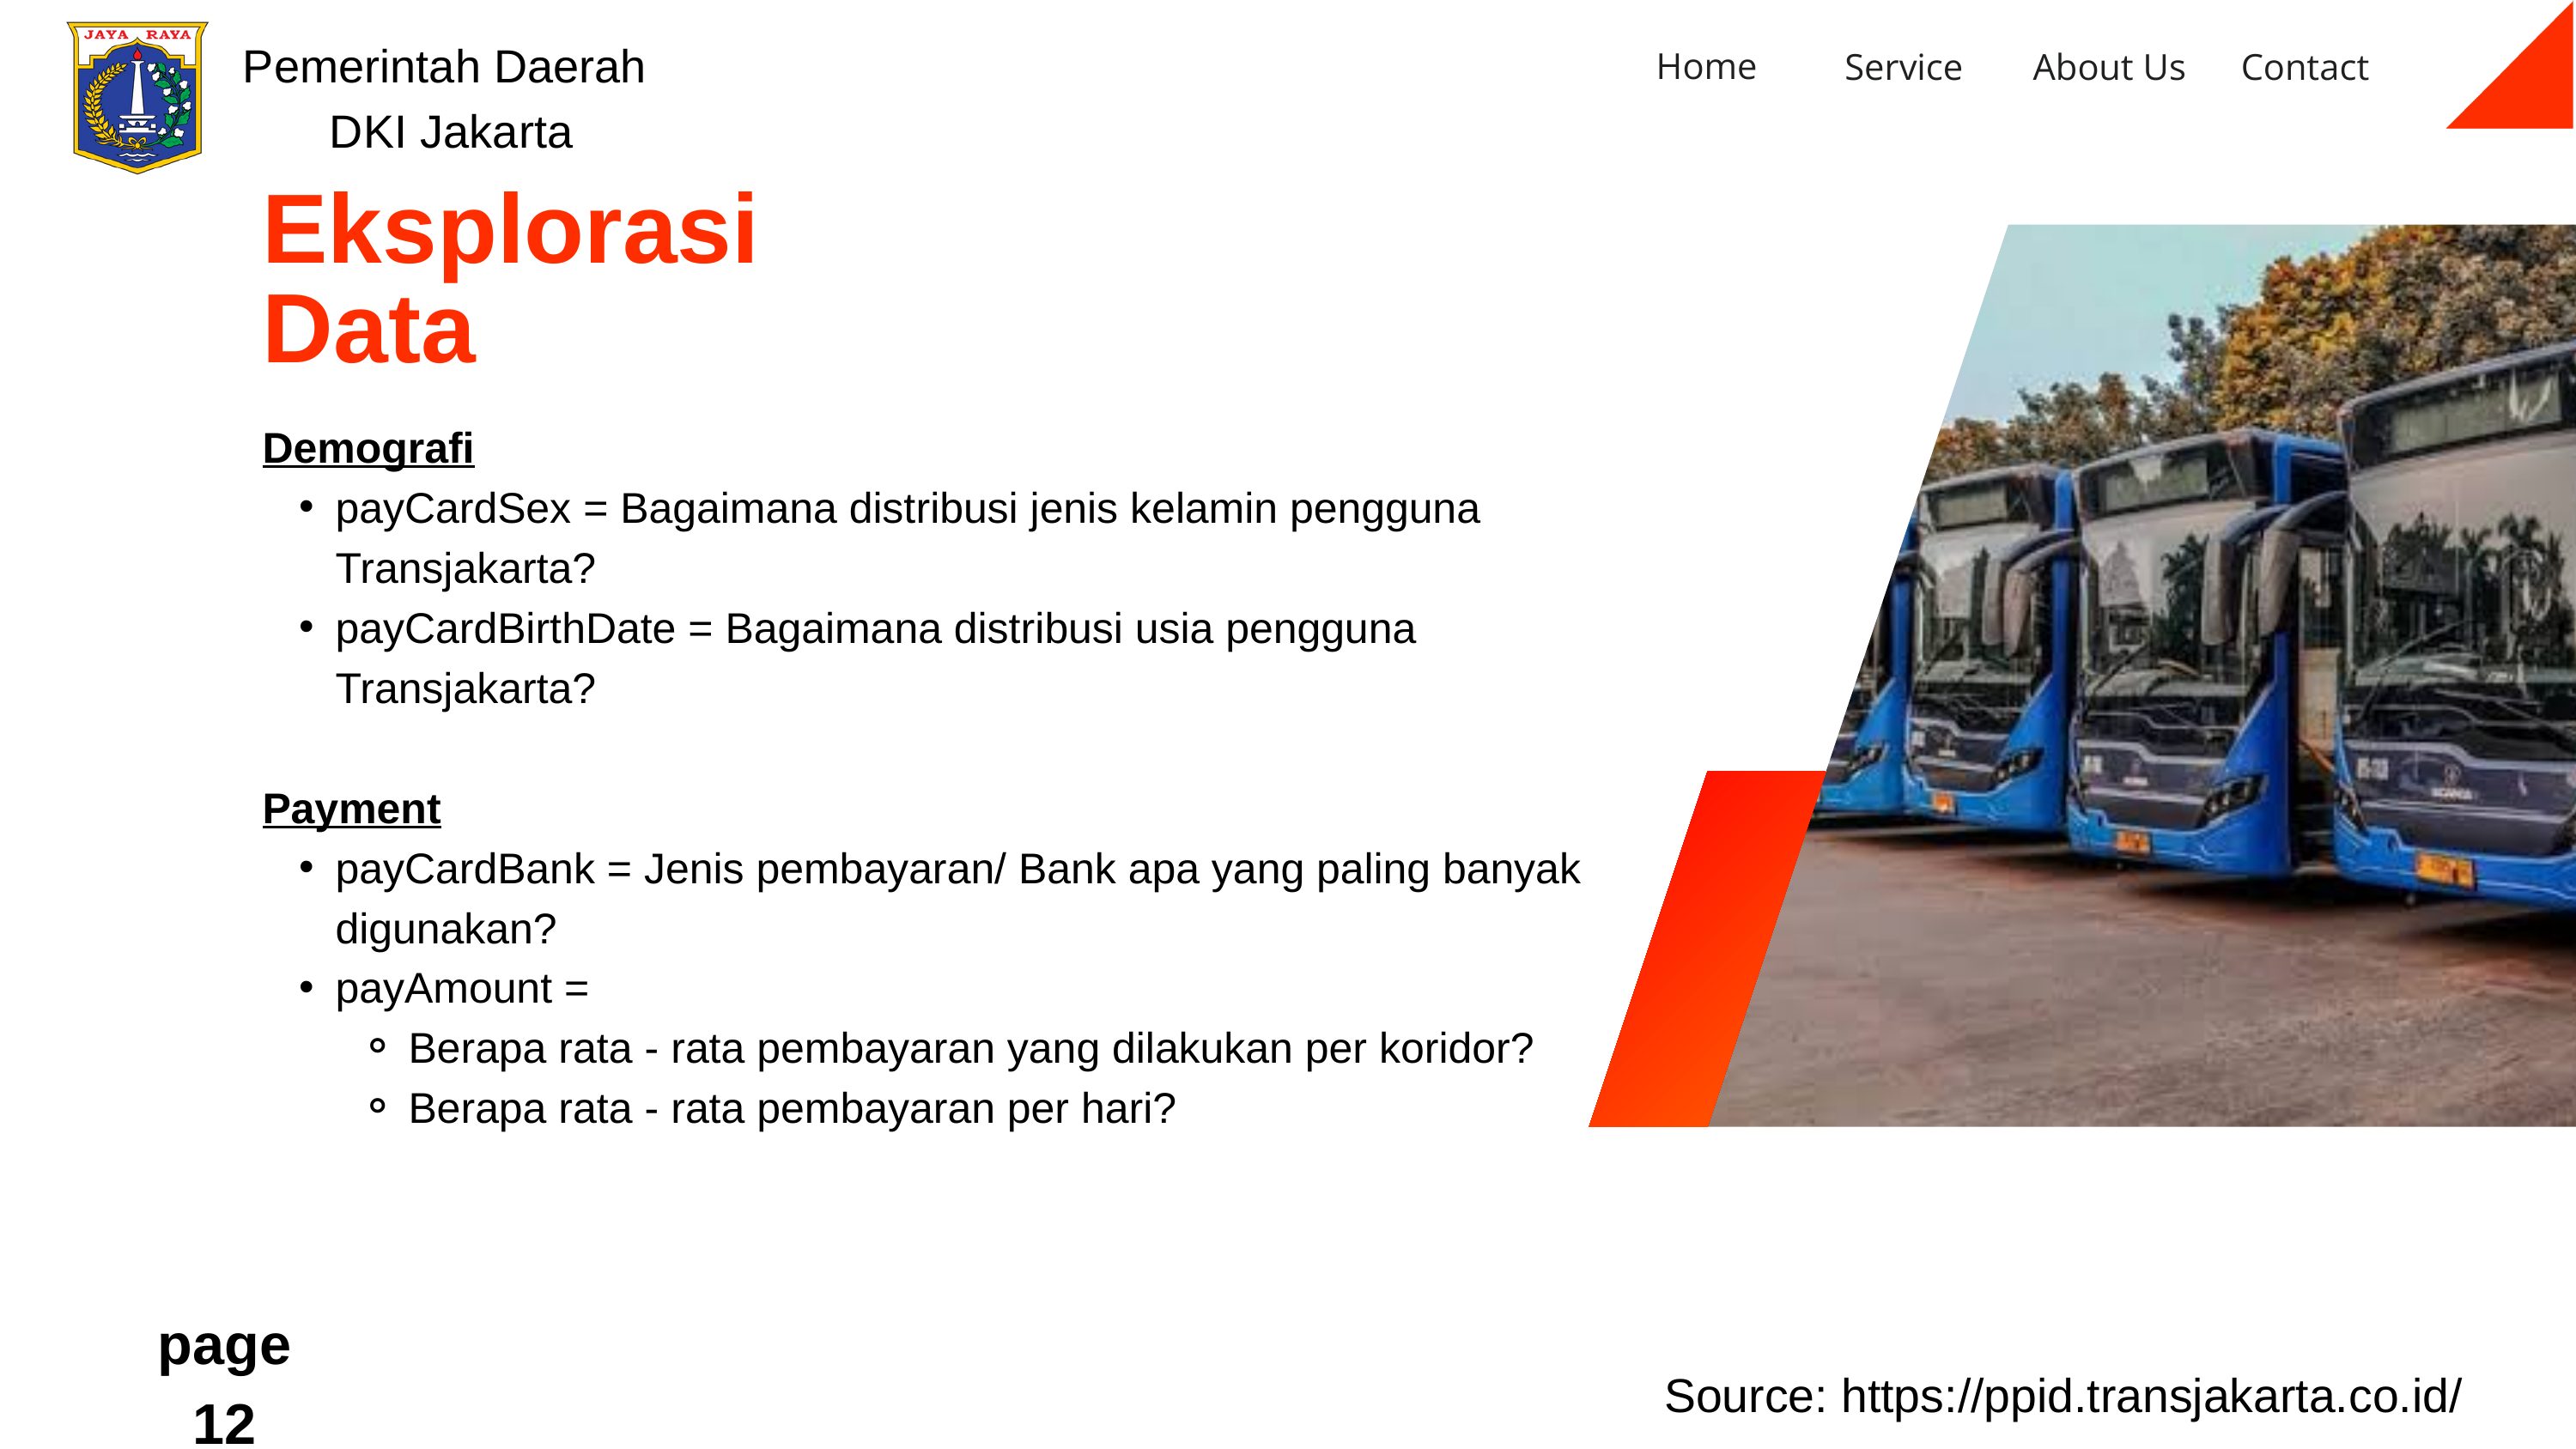

Pemerintah Daerah
DKI Jakarta
Home
Service
About Us
Contact
Eksplorasi Data

Demografi
payCardSex = Bagaimana distribusi jenis kelamin pengguna Transjakarta?
payCardBirthDate = Bagaimana distribusi usia pengguna Transjakarta?

Payment
payCardBank = Jenis pembayaran/ Bank apa yang paling banyak digunakan?
payAmount =
Berapa rata - rata pembayaran yang dilakukan per koridor?
Berapa rata - rata pembayaran per hari?

page 12
Source: https://ppid.transjakarta.co.id/